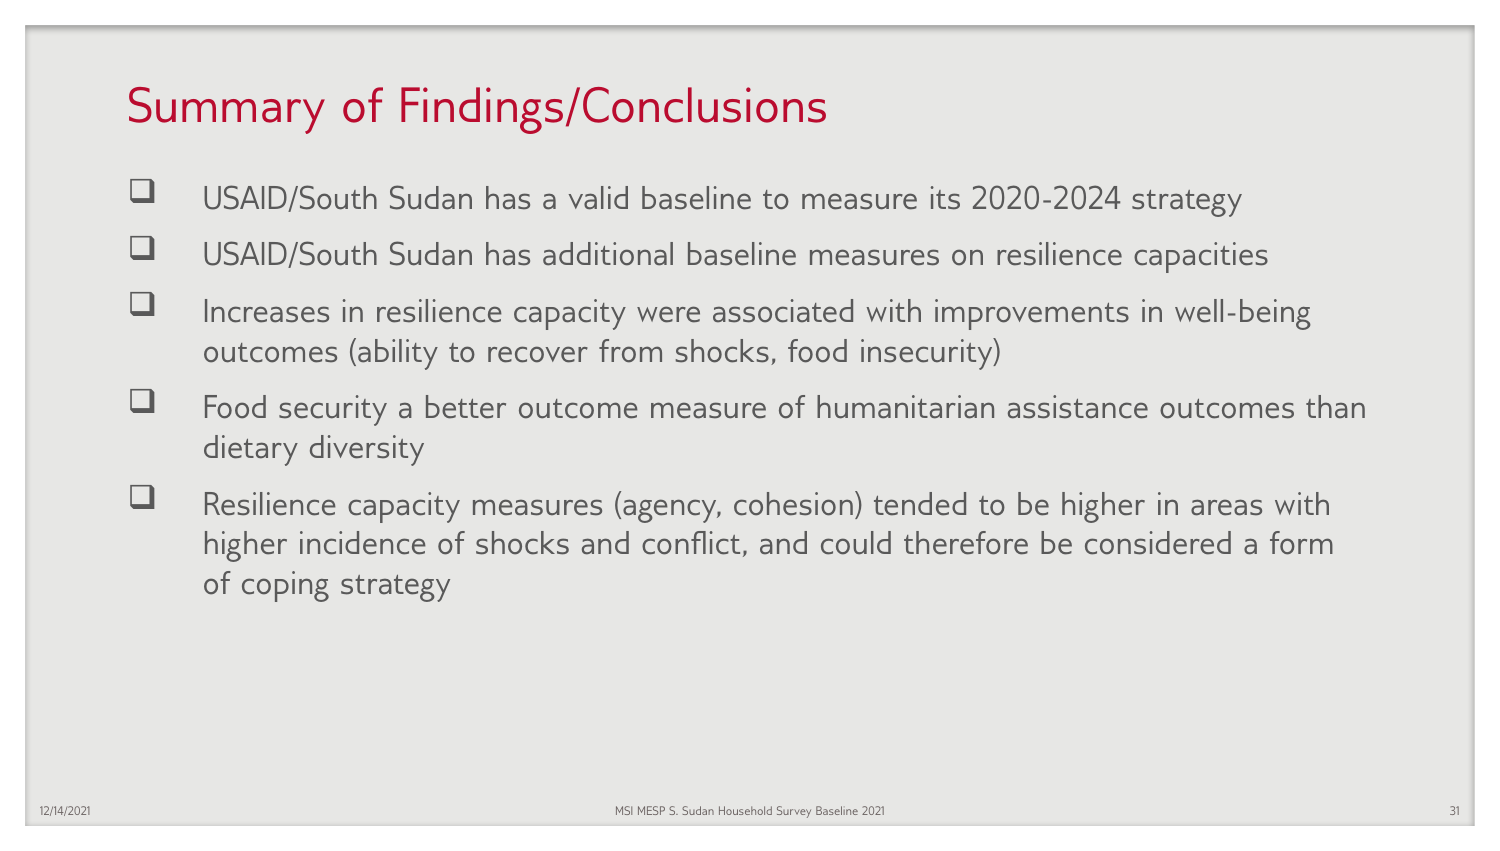

# Summary of Findings/Conclusions
USAID/South Sudan has a valid baseline to measure its 2020-2024 strategy
USAID/South Sudan has additional baseline measures on resilience capacities
Increases in resilience capacity were associated with improvements in well-being outcomes (ability to recover from shocks, food insecurity)
Food security a better outcome measure of humanitarian assistance outcomes than dietary diversity
Resilience capacity measures (agency, cohesion) tended to be higher in areas with higher incidence of shocks and conflict, and could therefore be considered a form of coping strategy

12/14/2021
MSI MESP S. Sudan Household Survey Baseline 2021
31